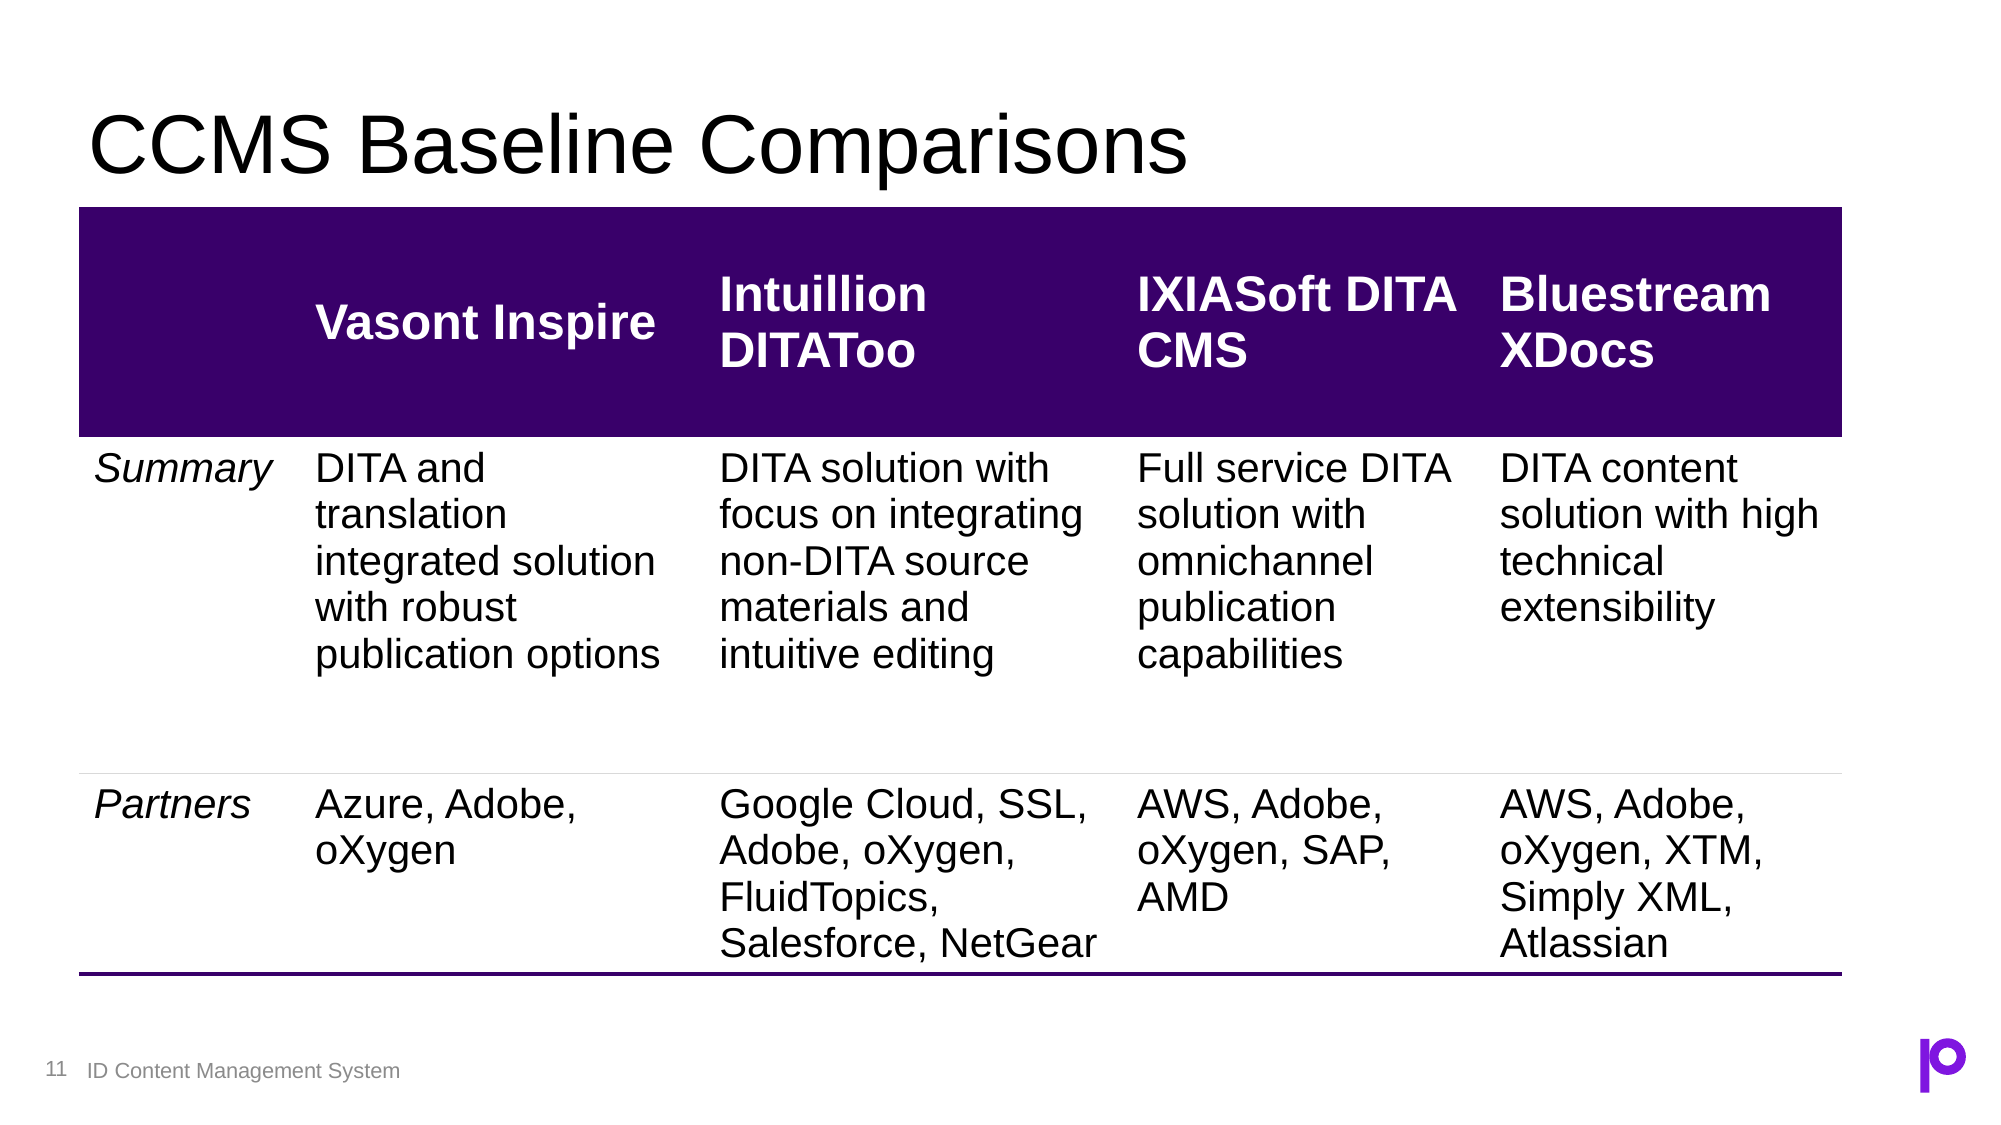

# CCMS Baseline Comparisons
|  | Vasont Inspire | Intuillion DITAToo | IXIASoft DITA CMS | Bluestream XDocs |
| --- | --- | --- | --- | --- |
| Summary | DITA and translation integrated solution with robust publication options | DITA solution with focus on integrating non-DITA source materials and intuitive editing | Full service DITA solution with omnichannel publication capabilities | DITA content solution with high technical extensibility |
| Partners | Azure, Adobe, oXygen | Google Cloud, SSL, Adobe, oXygen, FluidTopics, Salesforce, NetGear | AWS, Adobe, oXygen, SAP, AMD | AWS, Adobe, oXygen, XTM, Simply XML, Atlassian |
ID Content Management System
11